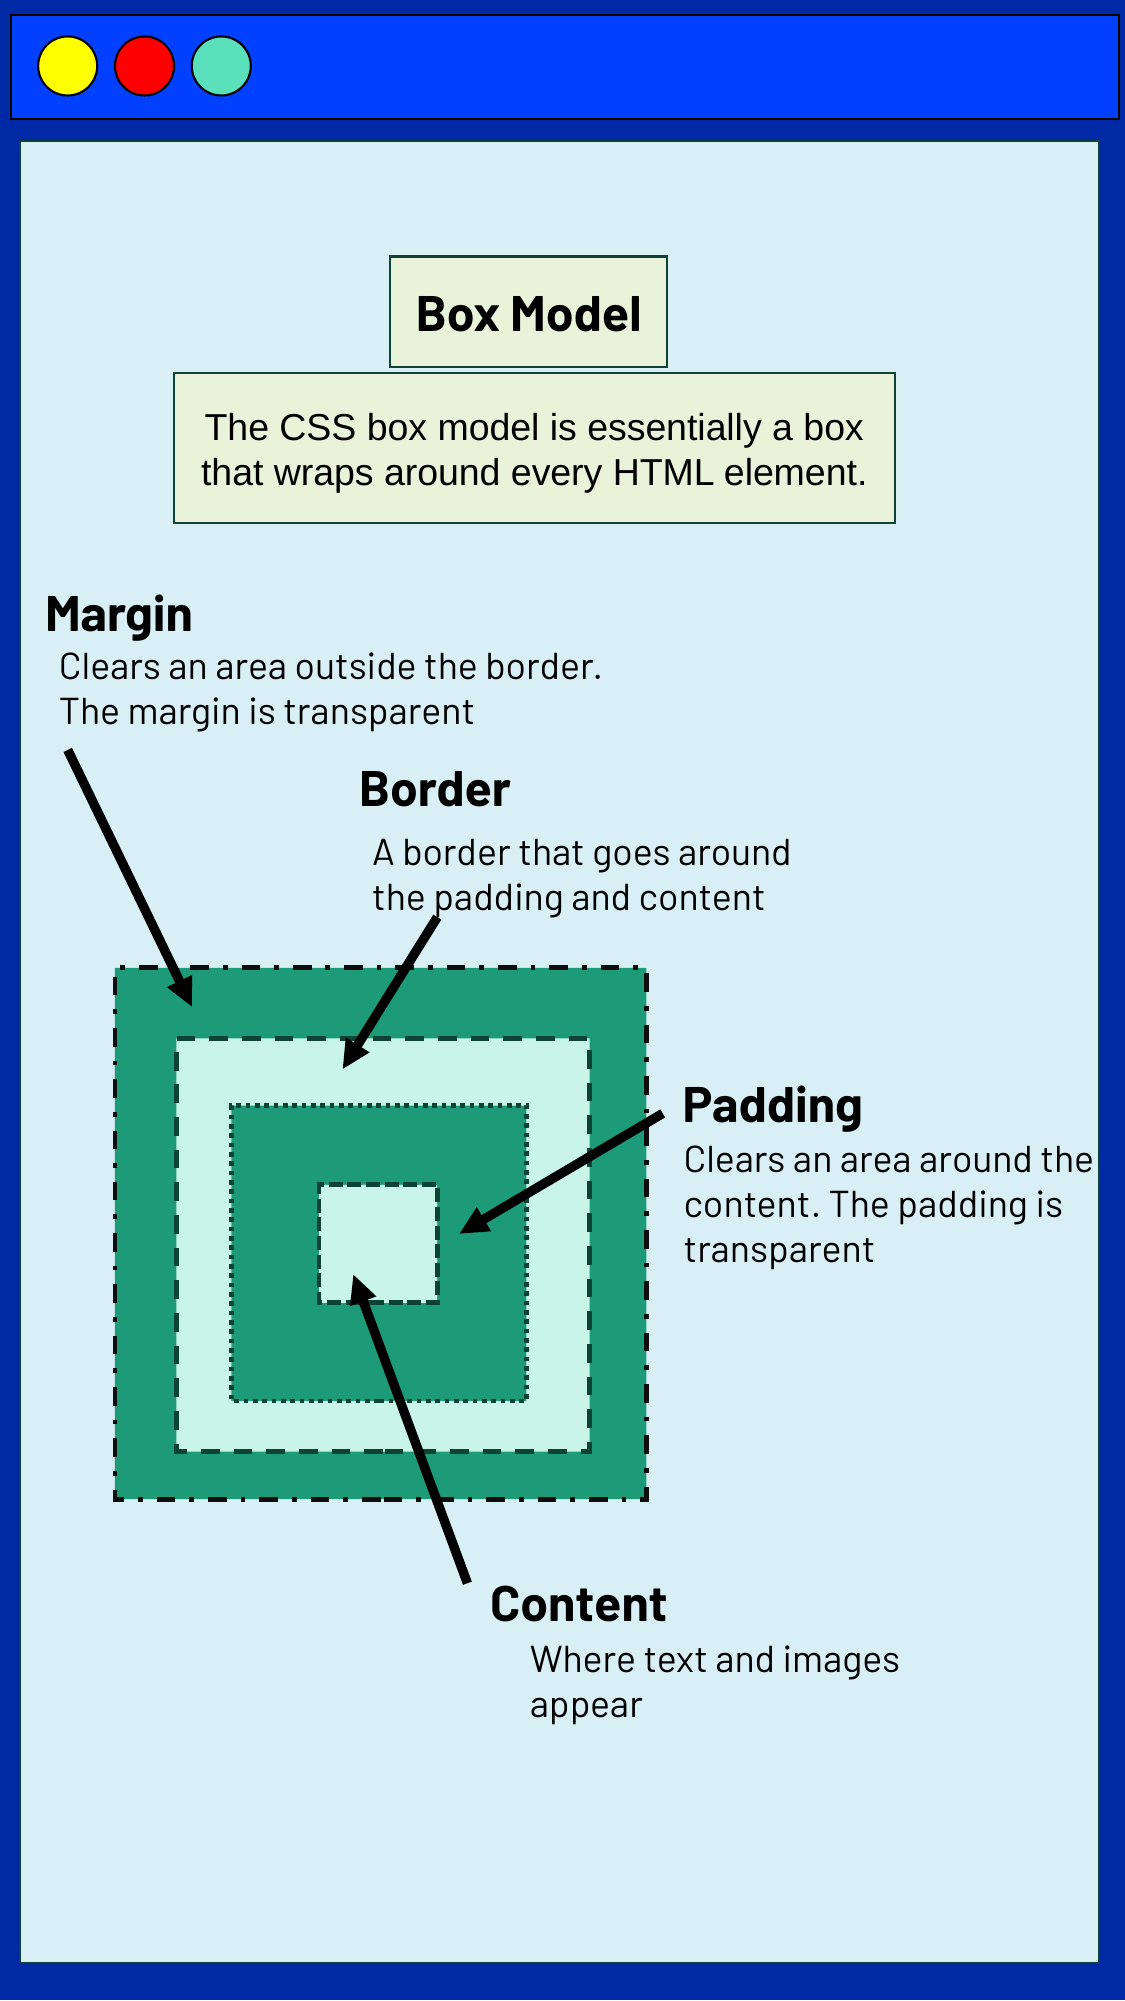

Box Model
The CSS box model is essentially a box that wraps around every HTML element.
Margin
Clears an area outside the border. The margin is transparent
Border
A border that goes around the padding and content

Padding
Clears an area around the content. The padding is transparent
Content
Where text and images appear